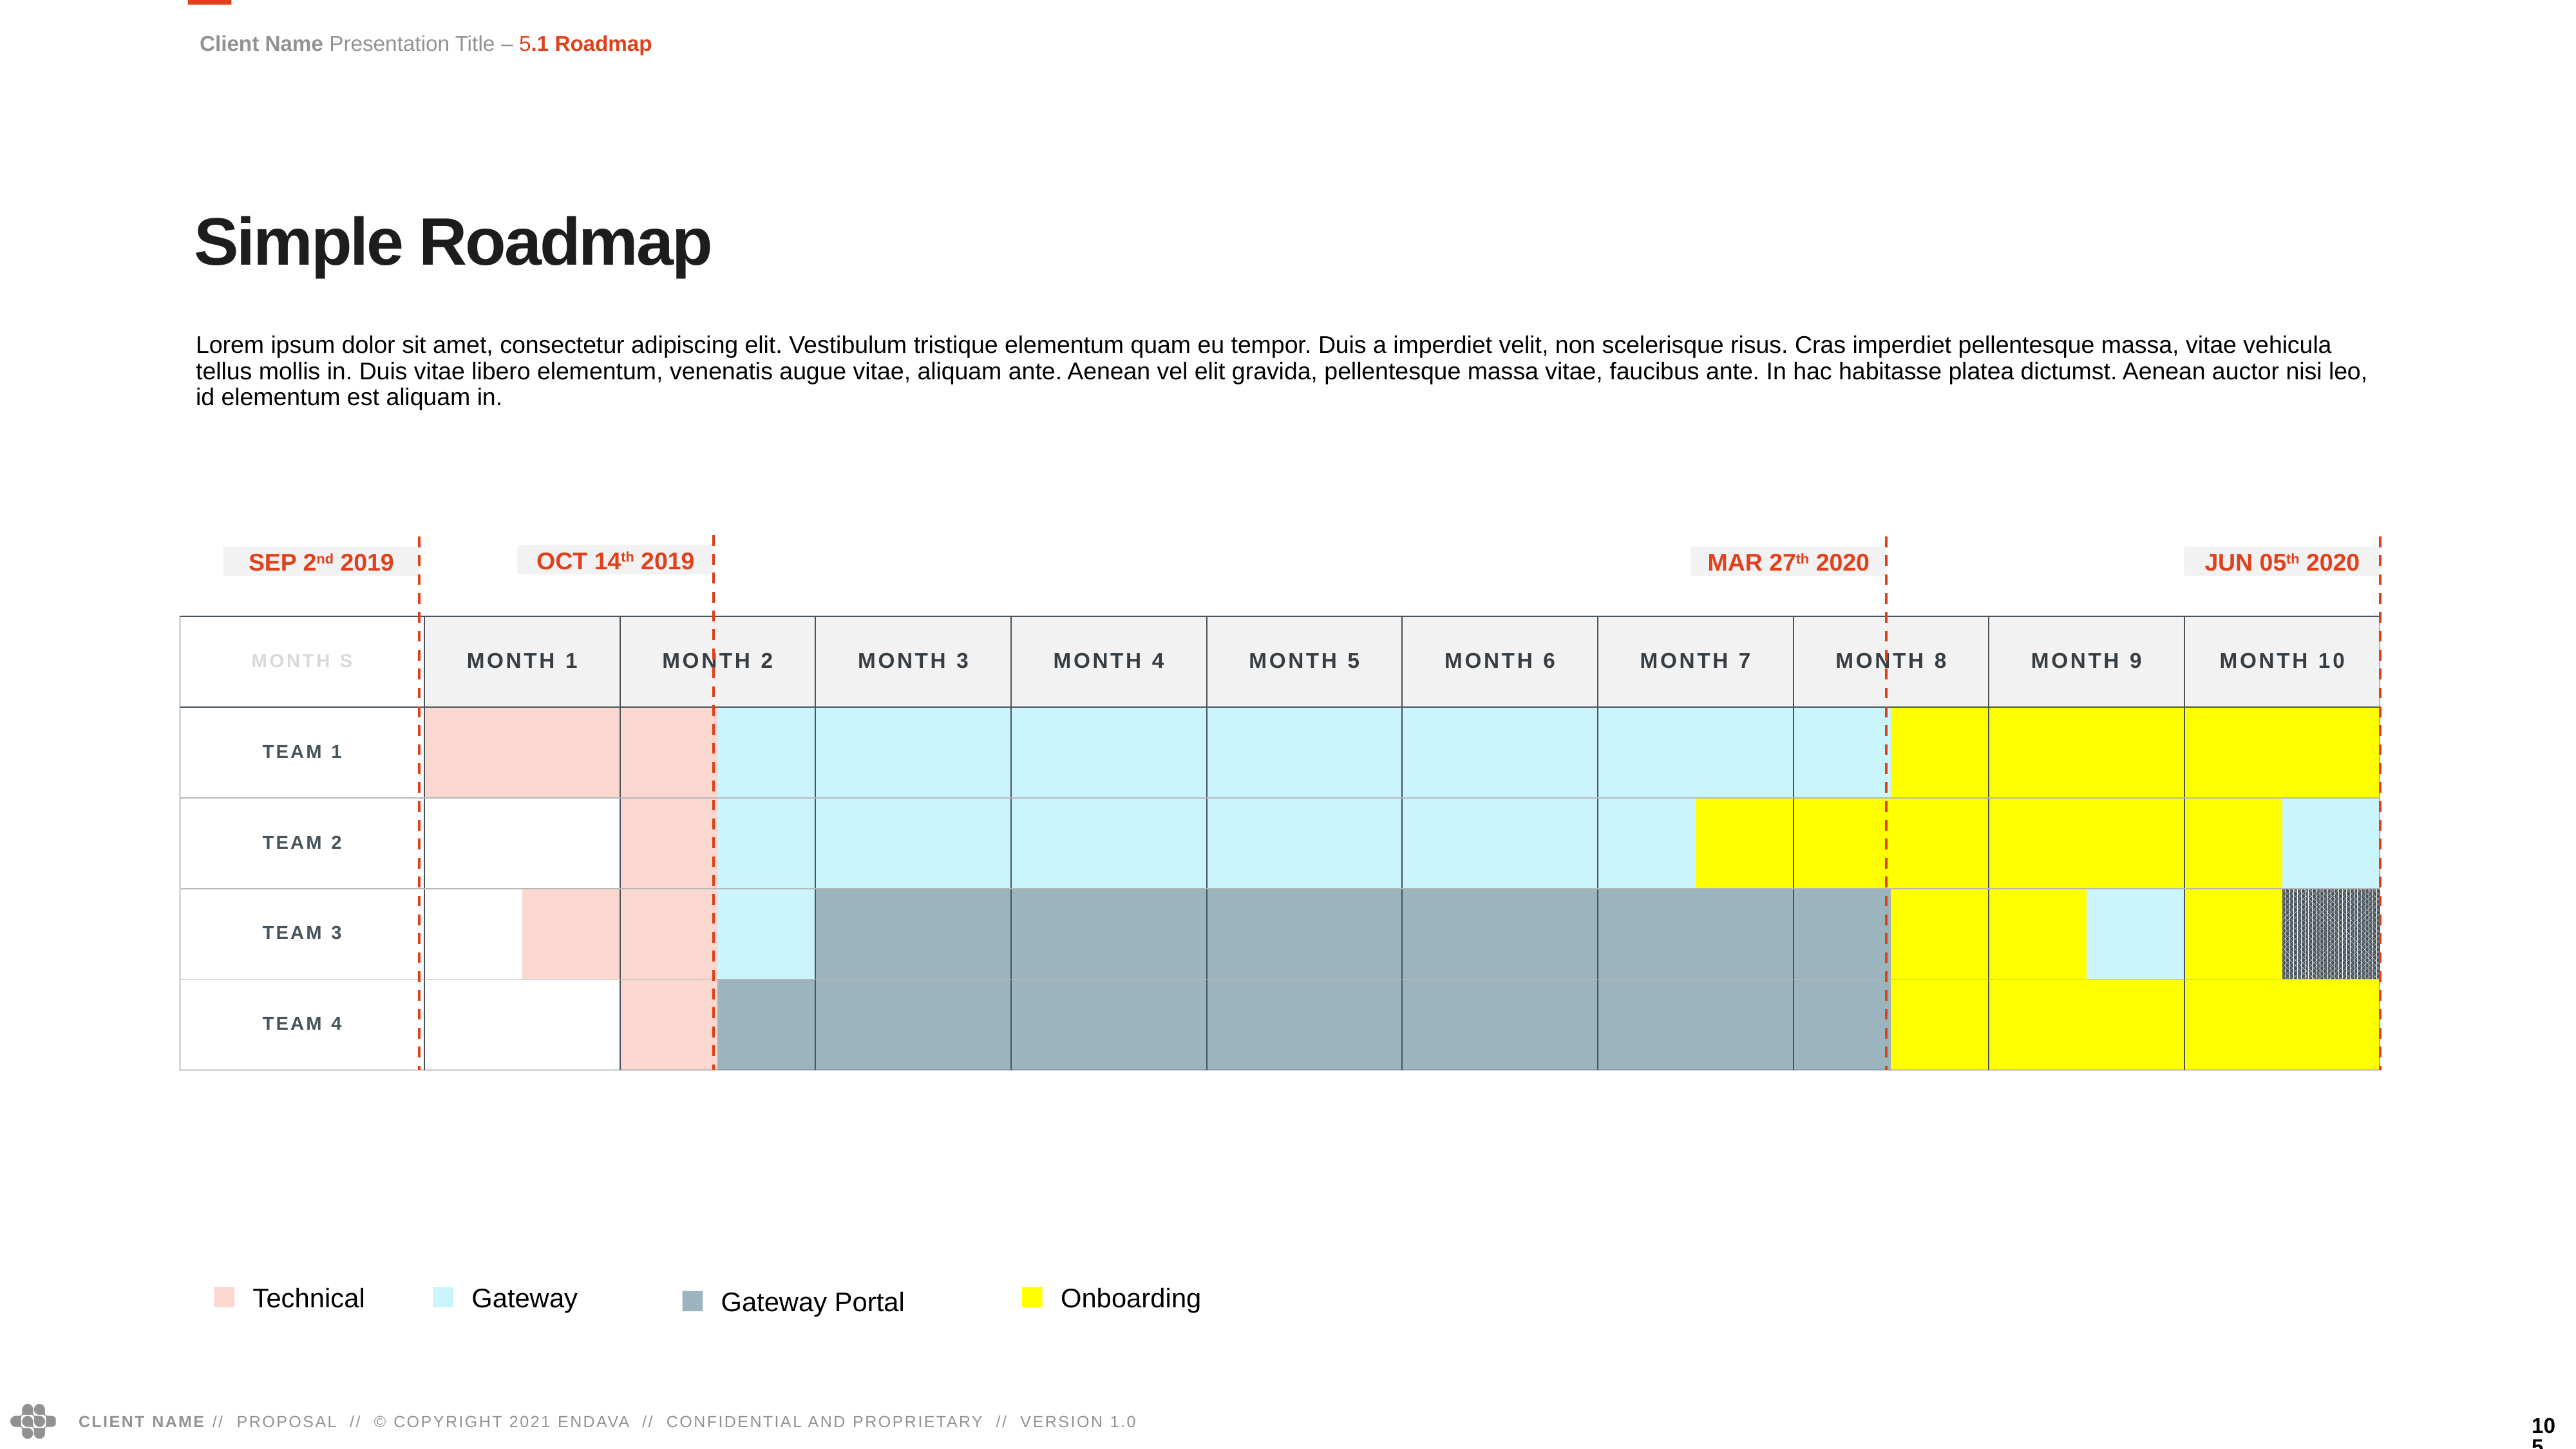

Client Name Presentation Title – 5.1 Roadmap
Simple Roadmap
Lorem ipsum dolor sit amet, consectetur adipiscing elit. Vestibulum tristique elementum quam eu tempor. Duis a imperdiet velit, non scelerisque risus. Cras imperdiet pellentesque massa, vitae vehicula tellus mollis in. Duis vitae libero elementum, venenatis augue vitae, aliquam ante. Aenean vel elit gravida, pellentesque massa vitae, faucibus ante. In hac habitasse platea dictumst. Aenean auctor nisi leo, id elementum est aliquam in.
OCT 14th 2019
SEP 2nd 2019
MAR 27th 2020
JUN 05th 2020
| Month s | Month 1 |  | month 2 |  | month 3 | month 4 | month 5 | month 6 | month 7 |  | month 8 |  | Month 9 |  | Month 10 |  |
| --- | --- | --- | --- | --- | --- | --- | --- | --- | --- | --- | --- | --- | --- | --- | --- | --- |
| Team 1 |  |  |  |  |  |  |  |  |  |  |  |  |  |  |  |  |
| Team 2 |  |  |  |  |  |  |  |  |  |  |  |  |  |  |  |  |
| Team 3 |  |  |  |  |  |  |  |  |  |  |  |  |  |  |  |  |
| Team 4 |  |  |  |  |  |  |  |  |  |  |  |  |  |  |  |  |
Technical
Gateway
Onboarding
Gateway Portal

105